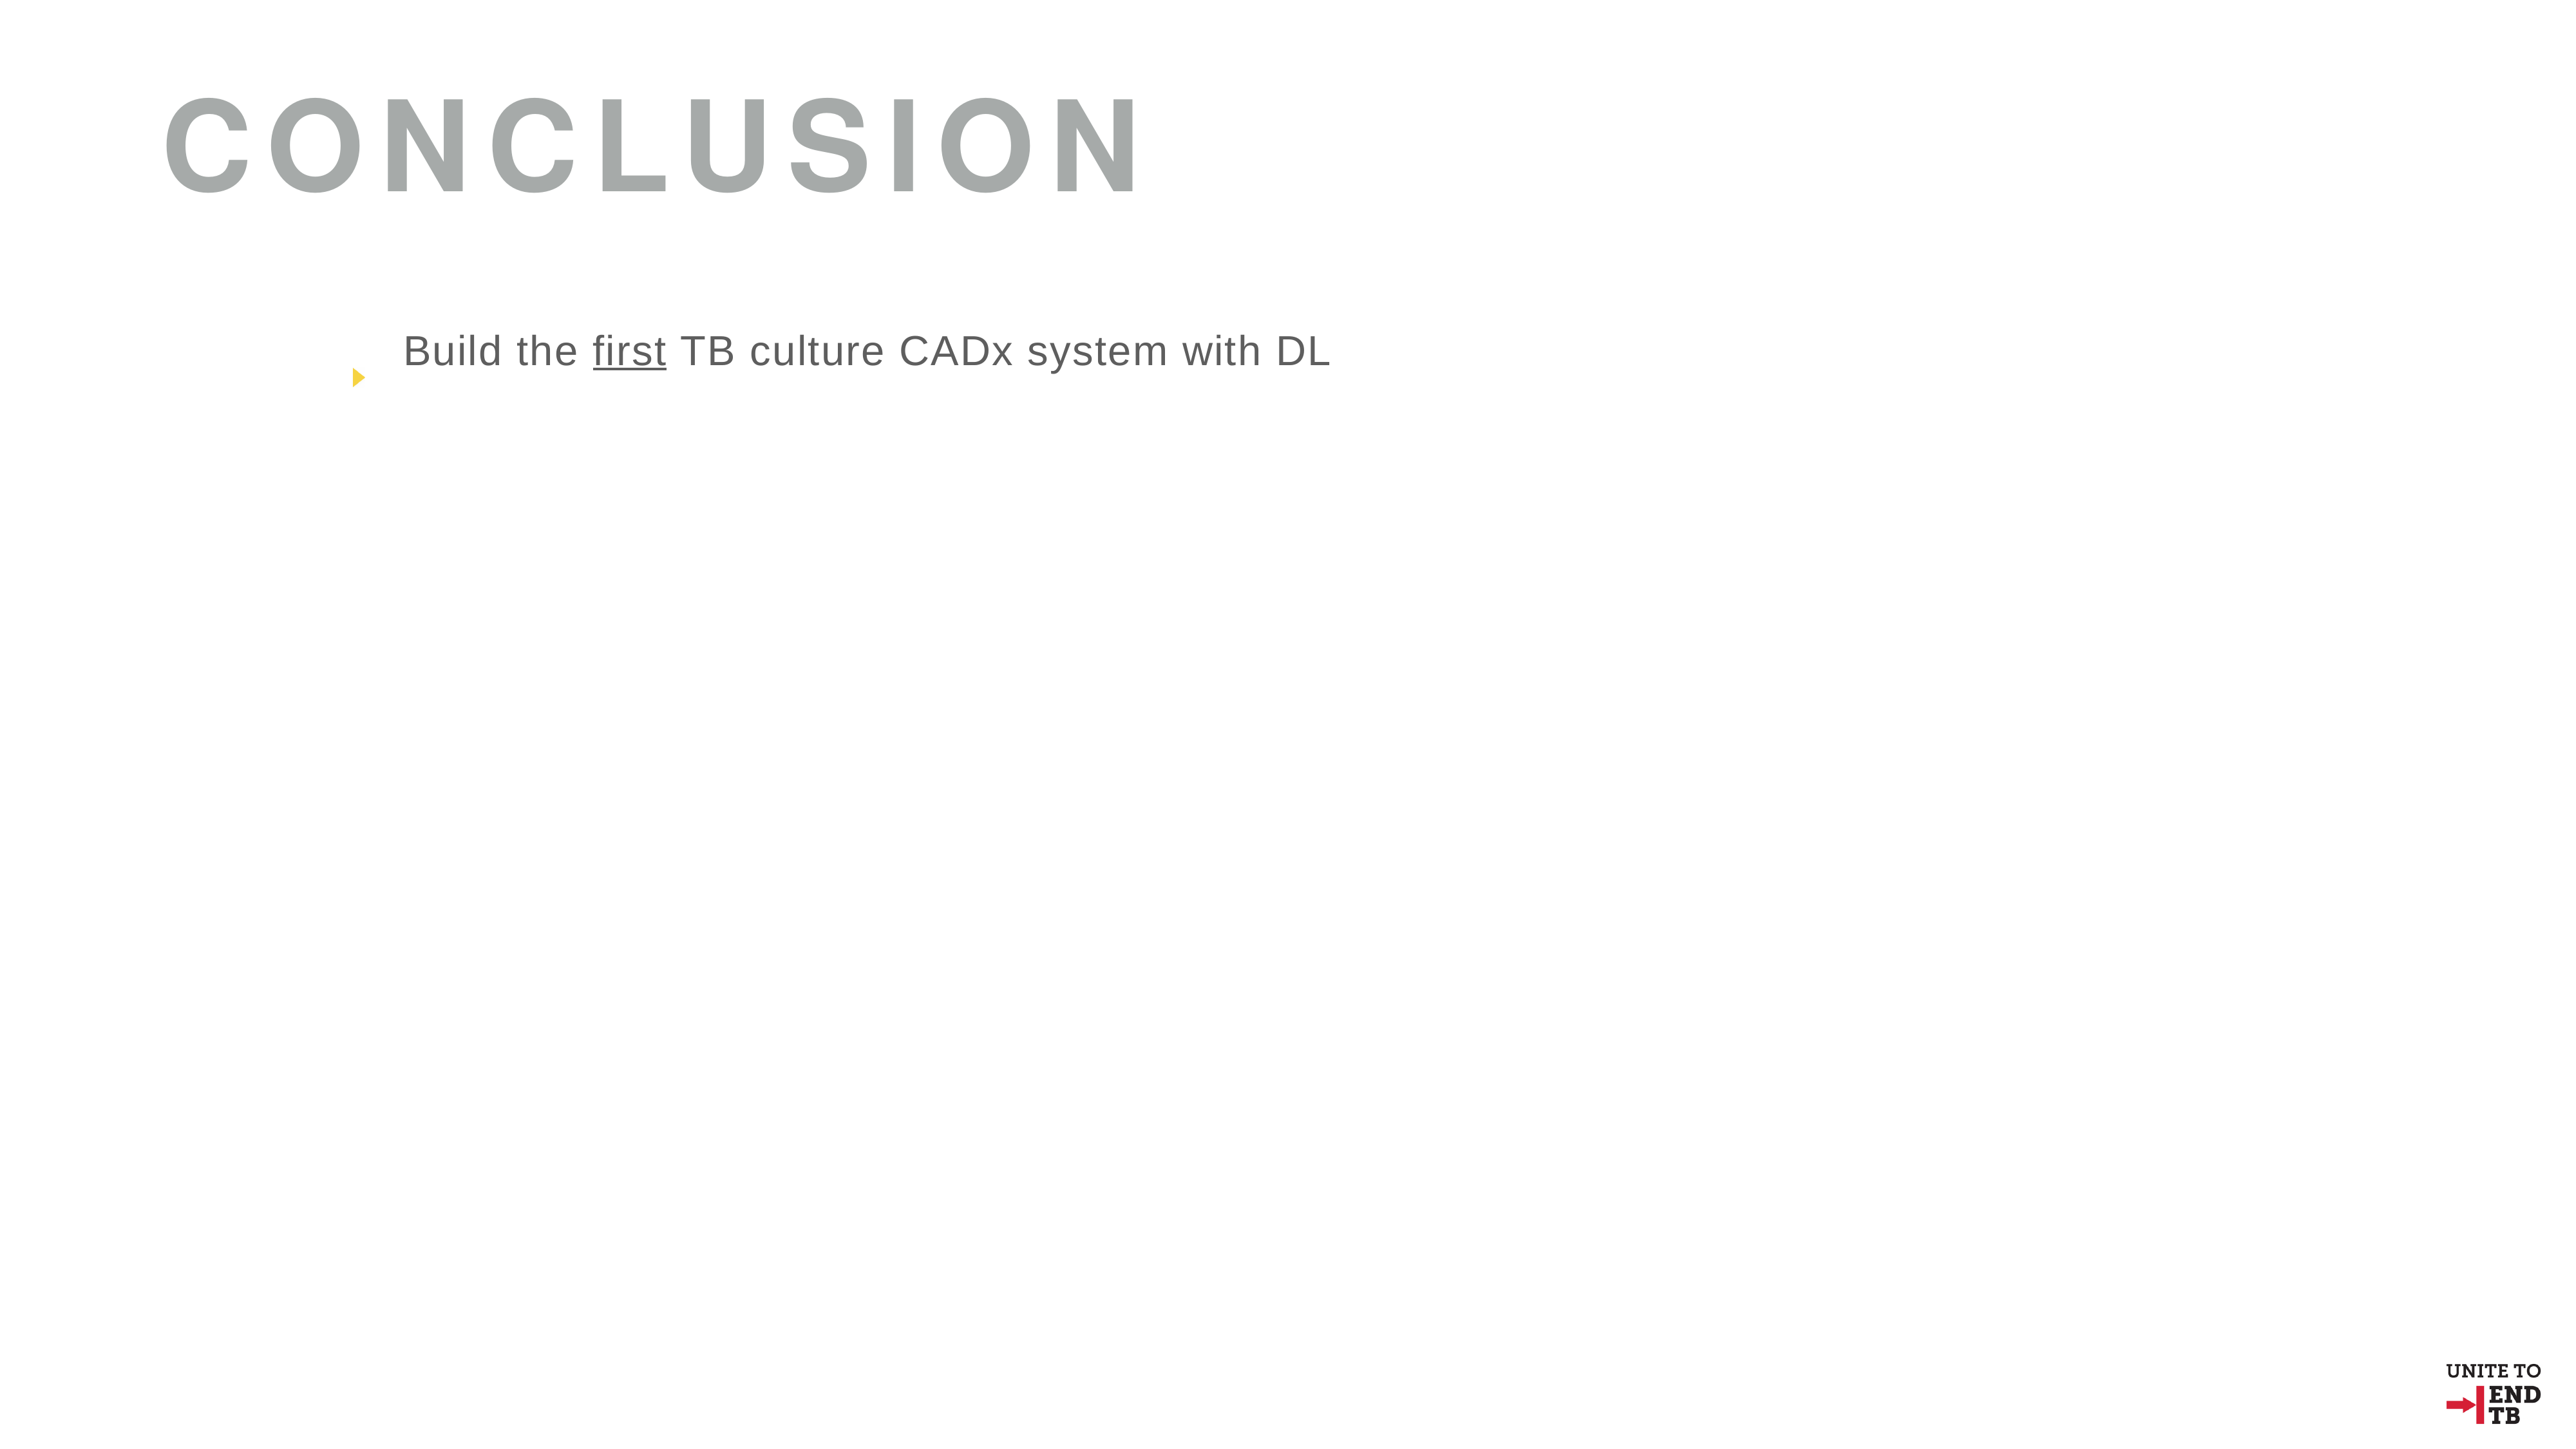

101

conclusion

  Build the first TB culture CADx system with DL